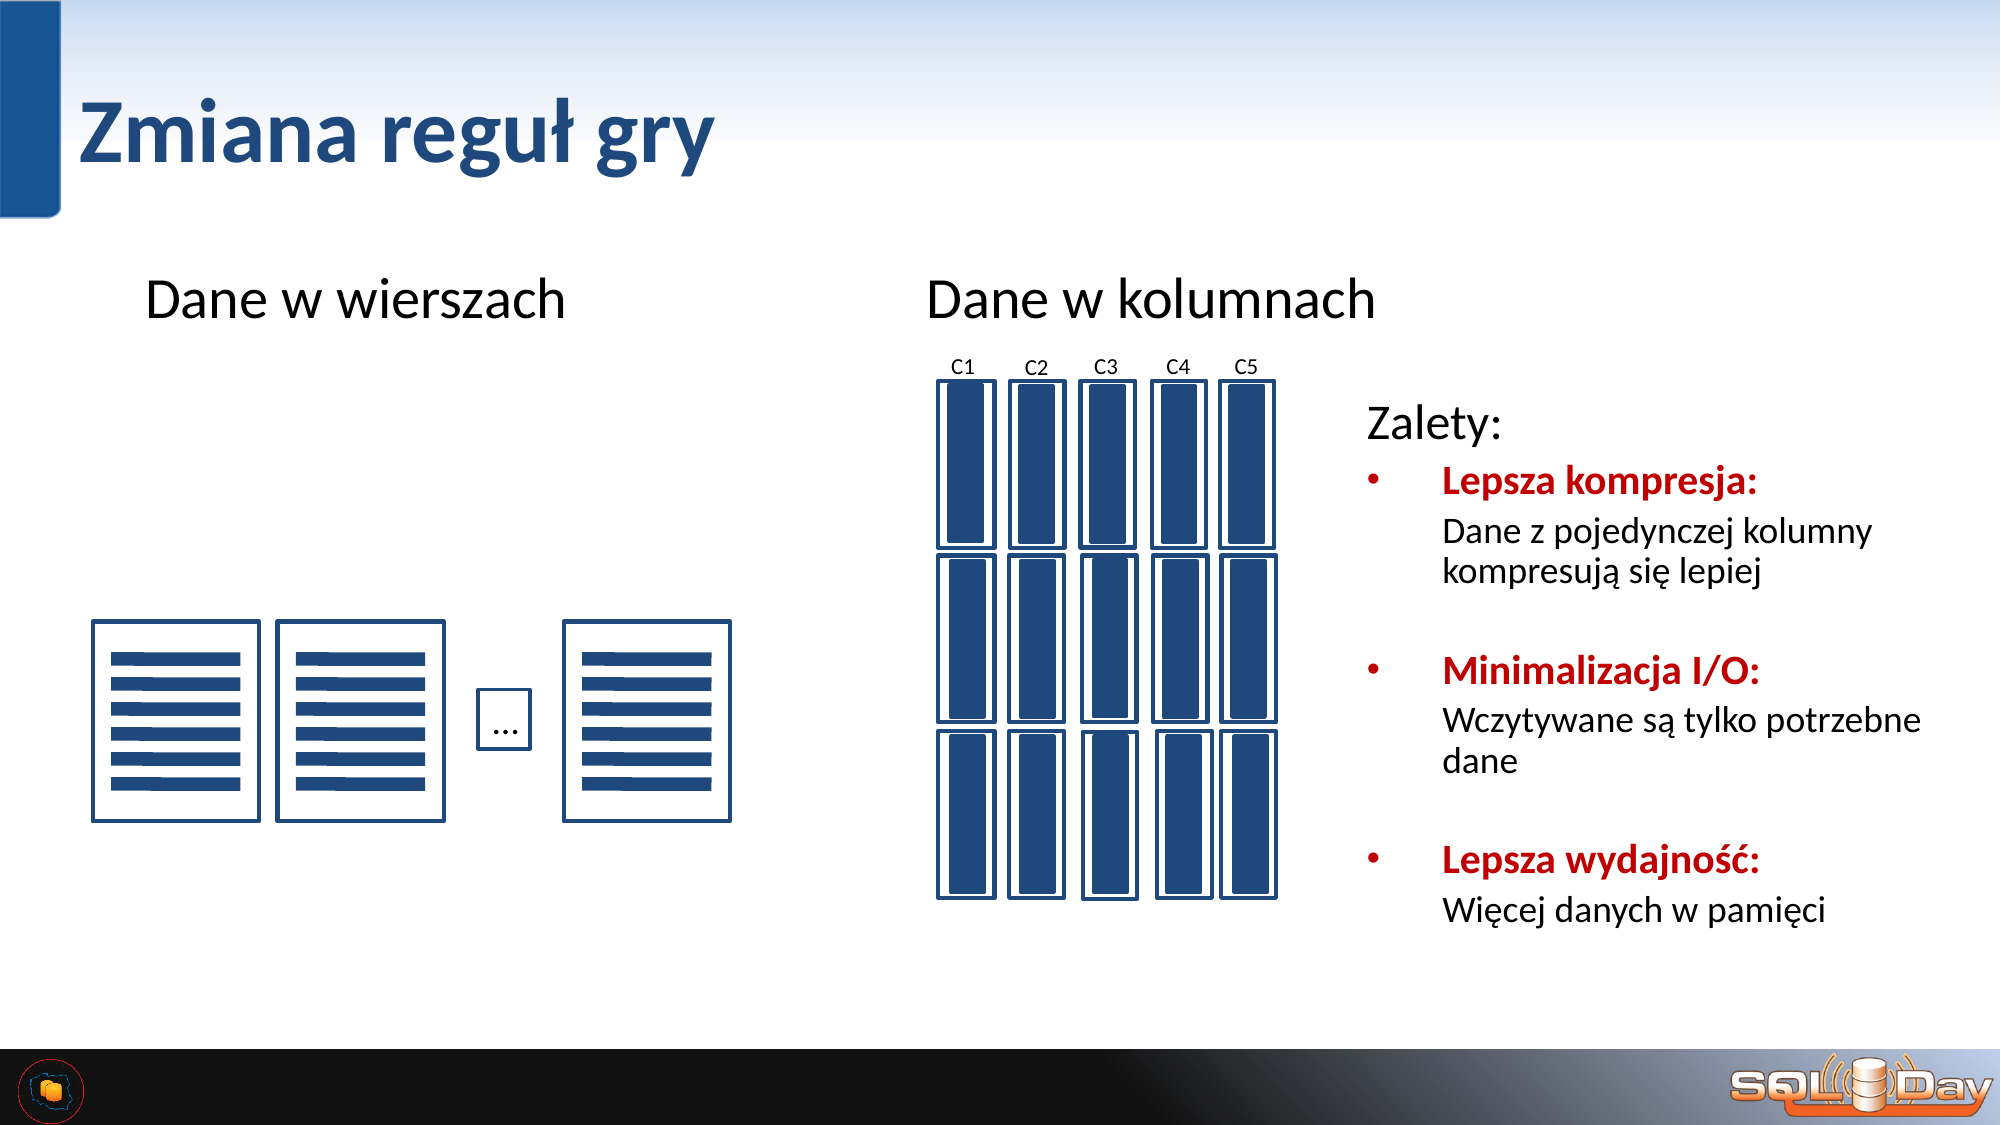

59
# Zmiana reguł gry
Dane w kolumnach
Dane w wierszach
C1

C4

C5

C3

C2

Zalety:
Lepsza kompresja:
Dane z pojedynczej kolumny kompresują się lepiej

Minimalizacja I/O:
Wczytywane są tylko potrzebne dane

Lepsza wydajność:
Więcej danych w pamięci

…